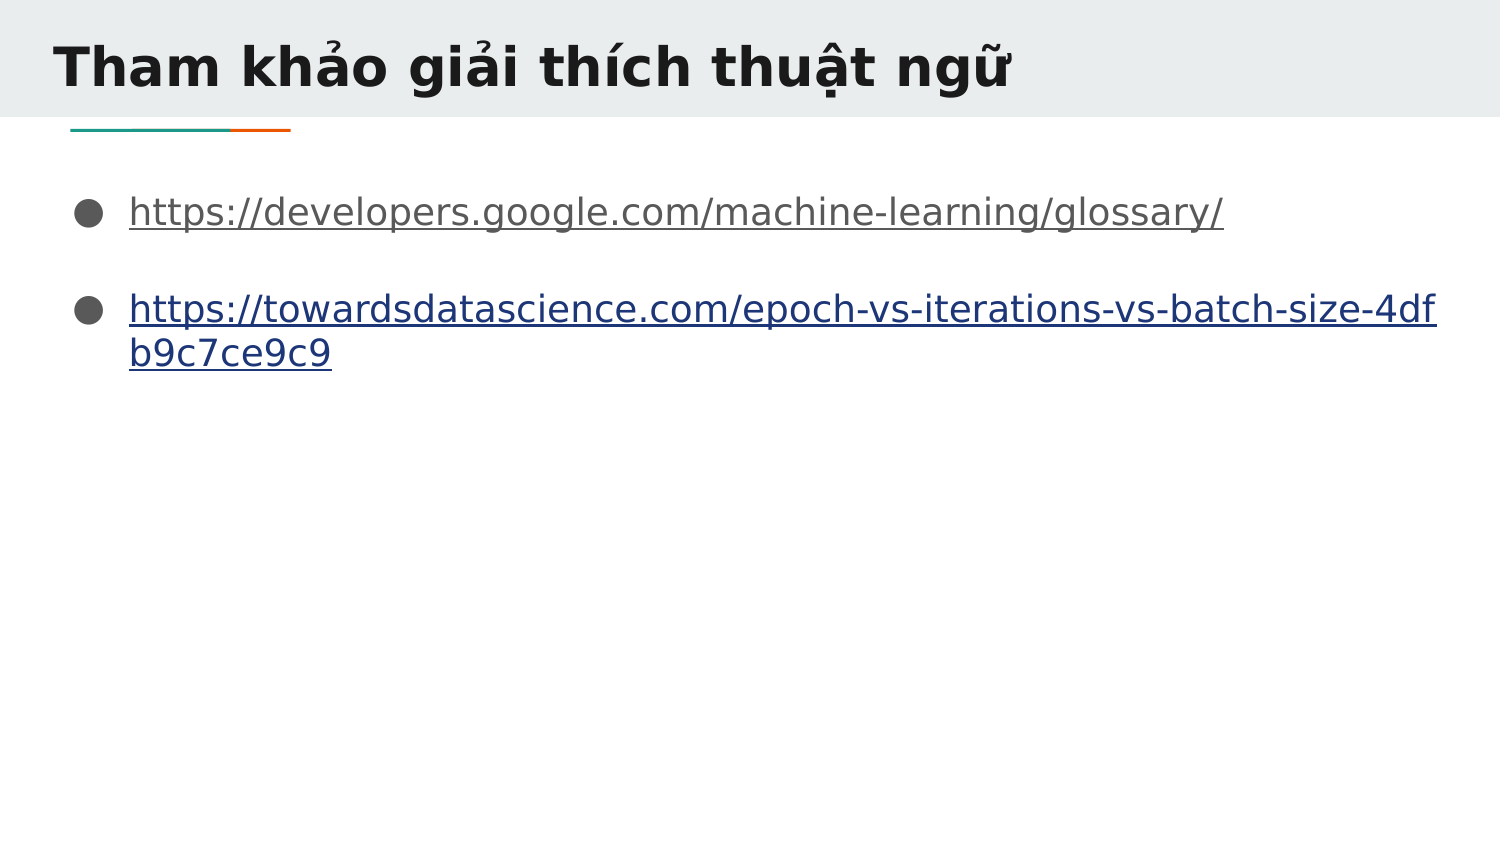

# Tham khảo giải thích thuật ngữ
https://developers.google.com/machine-learning/glossary/
https://towardsdatascience.com/epoch-vs-iterations-vs-batch-size-4dfb9c7ce9c9